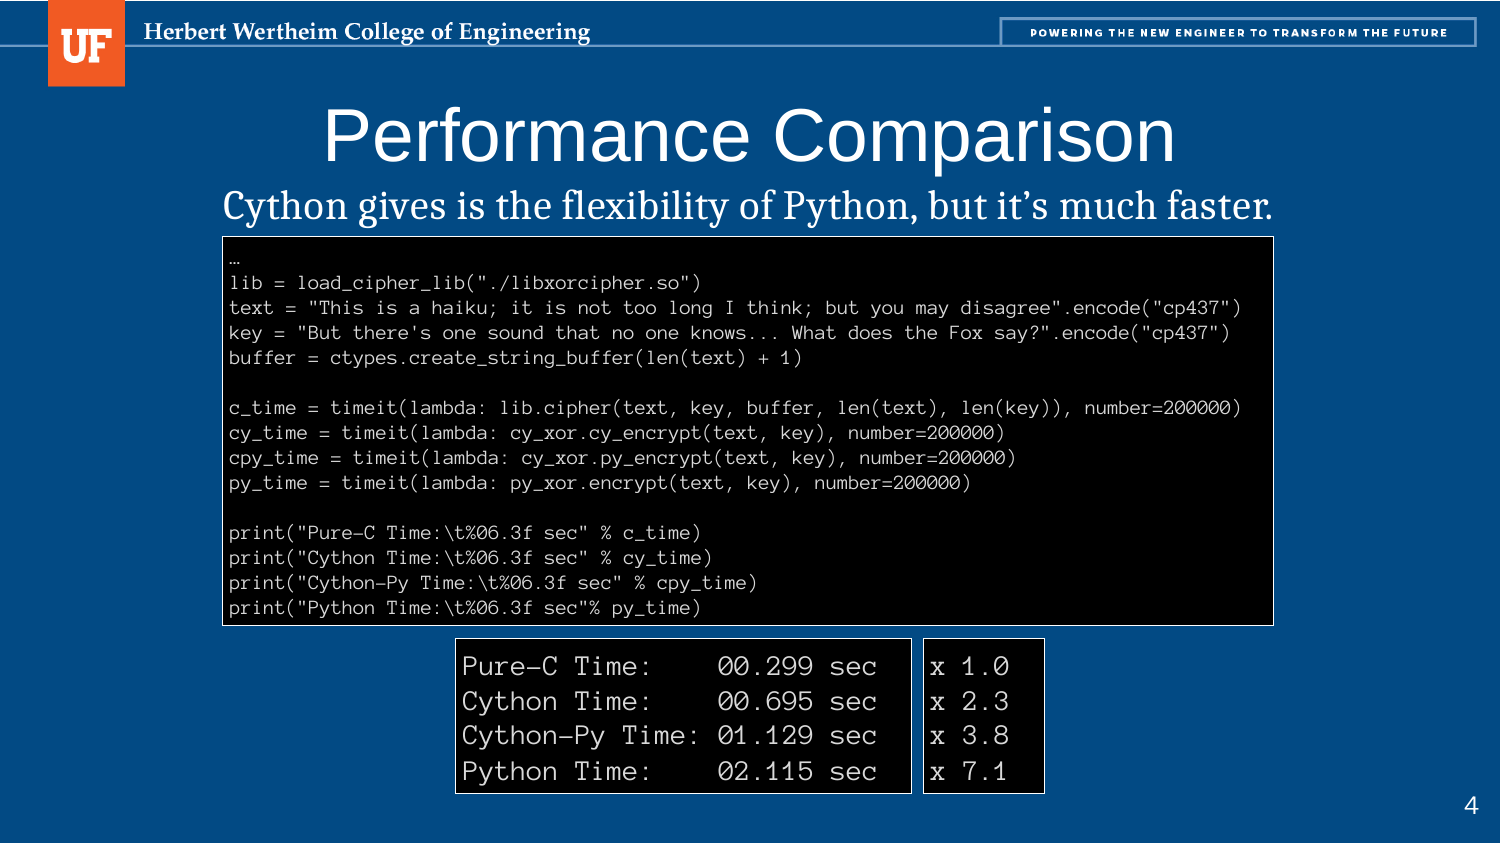

# Performance Comparison
Cython gives is the flexibility of Python, but it’s much faster.
…
lib = load_cipher_lib("./libxorcipher.so")
text = "This is a haiku; it is not too long I think; but you may disagree".encode("cp437")
key = "But there's one sound that no one knows... What does the Fox say?".encode("cp437")
buffer = ctypes.create_string_buffer(len(text) + 1)

c_time = timeit(lambda: lib.cipher(text, key, buffer, len(text), len(key)), number=200000)
cy_time = timeit(lambda: cy_xor.cy_encrypt(text, key), number=200000)
cpy_time = timeit(lambda: cy_xor.py_encrypt(text, key), number=200000)
py_time = timeit(lambda: py_xor.encrypt(text, key), number=200000)

print("Pure-C Time:\t%06.3f sec" % c_time)
print("Cython Time:\t%06.3f sec" % cy_time)
print("Cython-Py Time:\t%06.3f sec" % cpy_time)
print("Python Time:\t%06.3f sec"% py_time)
Pure-C Time:    00.299 sec
Cython Time:    00.695 sec
Cython-Py Time: 01.129 sec
Python Time:    02.115 sec
x 1.0
x 2.3
x 3.8
x 7.1
4